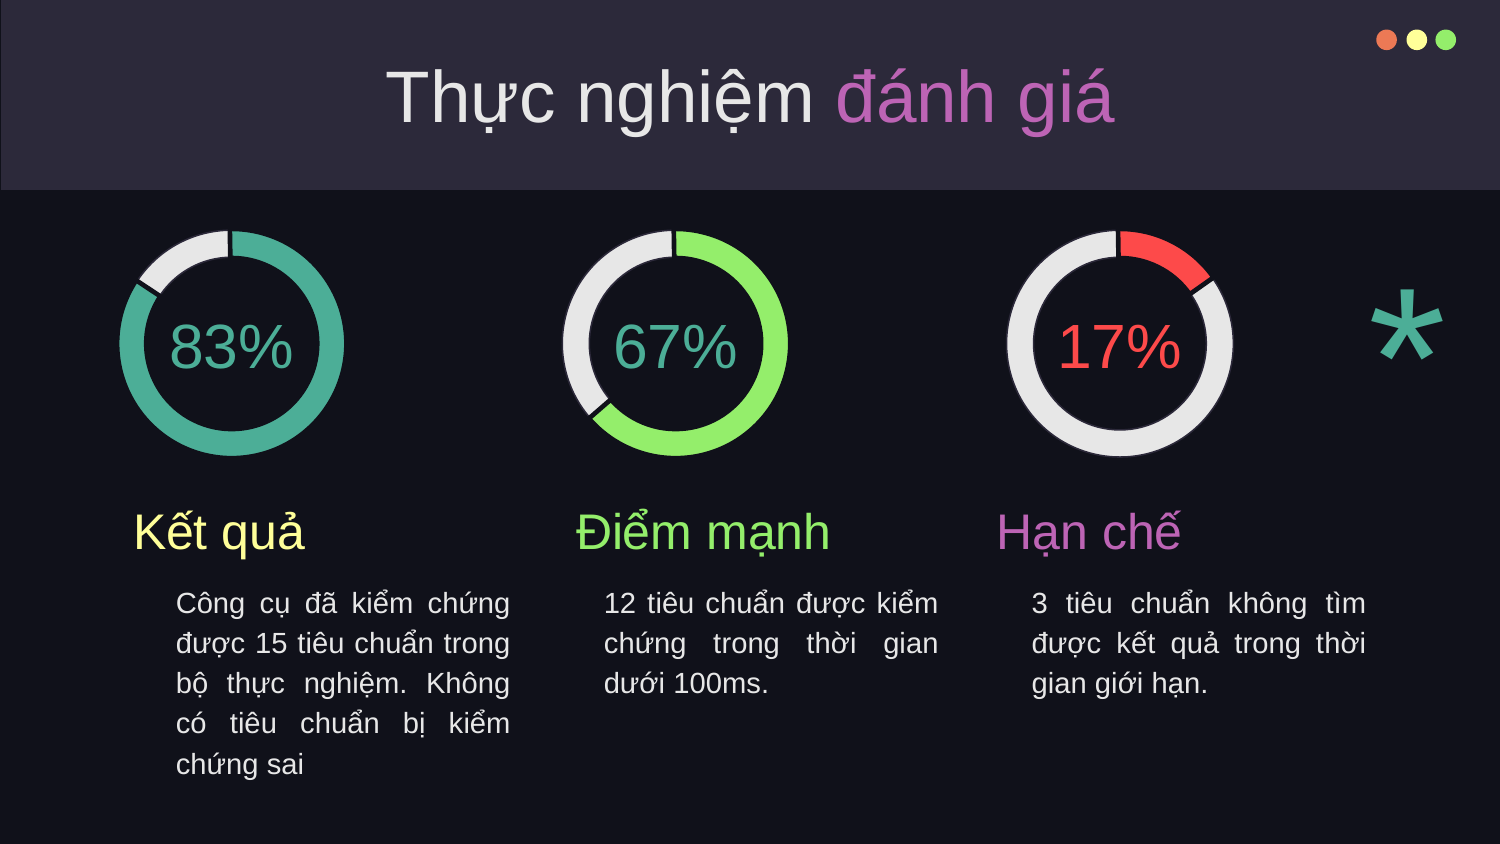

Thực nghiệm đánh giá
*

# 83%
67%
17%
Kết quả
Điểm mạnh
Hạn chế
Công cụ đã kiểm chứng được 15 tiêu chuẩn trong bộ thực nghiệm. Không có tiêu chuẩn bị kiểm chứng sai
12 tiêu chuẩn được kiểm chứng trong thời gian dưới 100ms.
3 tiêu chuẩn không tìm được kết quả trong thời gian giới hạn.